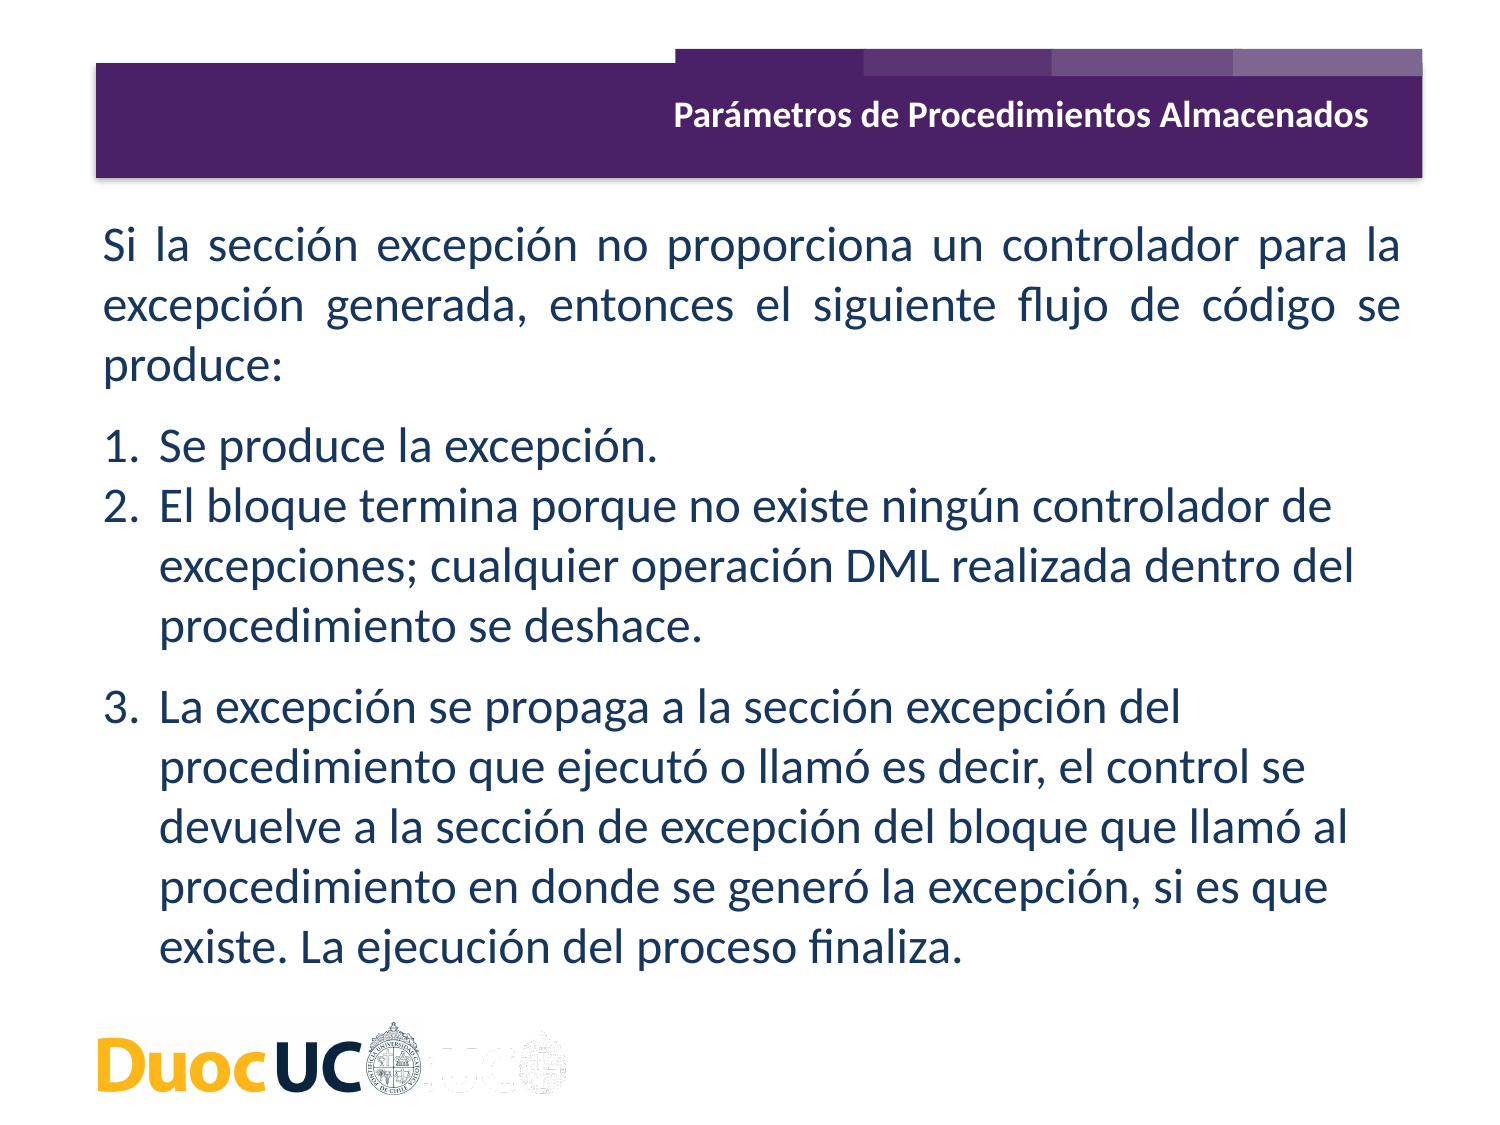

Parámetros de Procedimientos Almacenados
Si la sección excepción no proporciona un controlador para la excepción generada, entonces el siguiente flujo de código se produce:
Se produce la excepción.
El bloque termina porque no existe ningún controlador de excepciones; cualquier operación DML realizada dentro del procedimiento se deshace.
La excepción se propaga a la sección excepción del procedimiento que ejecutó o llamó es decir, el control se devuelve a la sección de excepción del bloque que llamó al procedimiento en donde se generó la excepción, si es que existe. La ejecución del proceso finaliza.